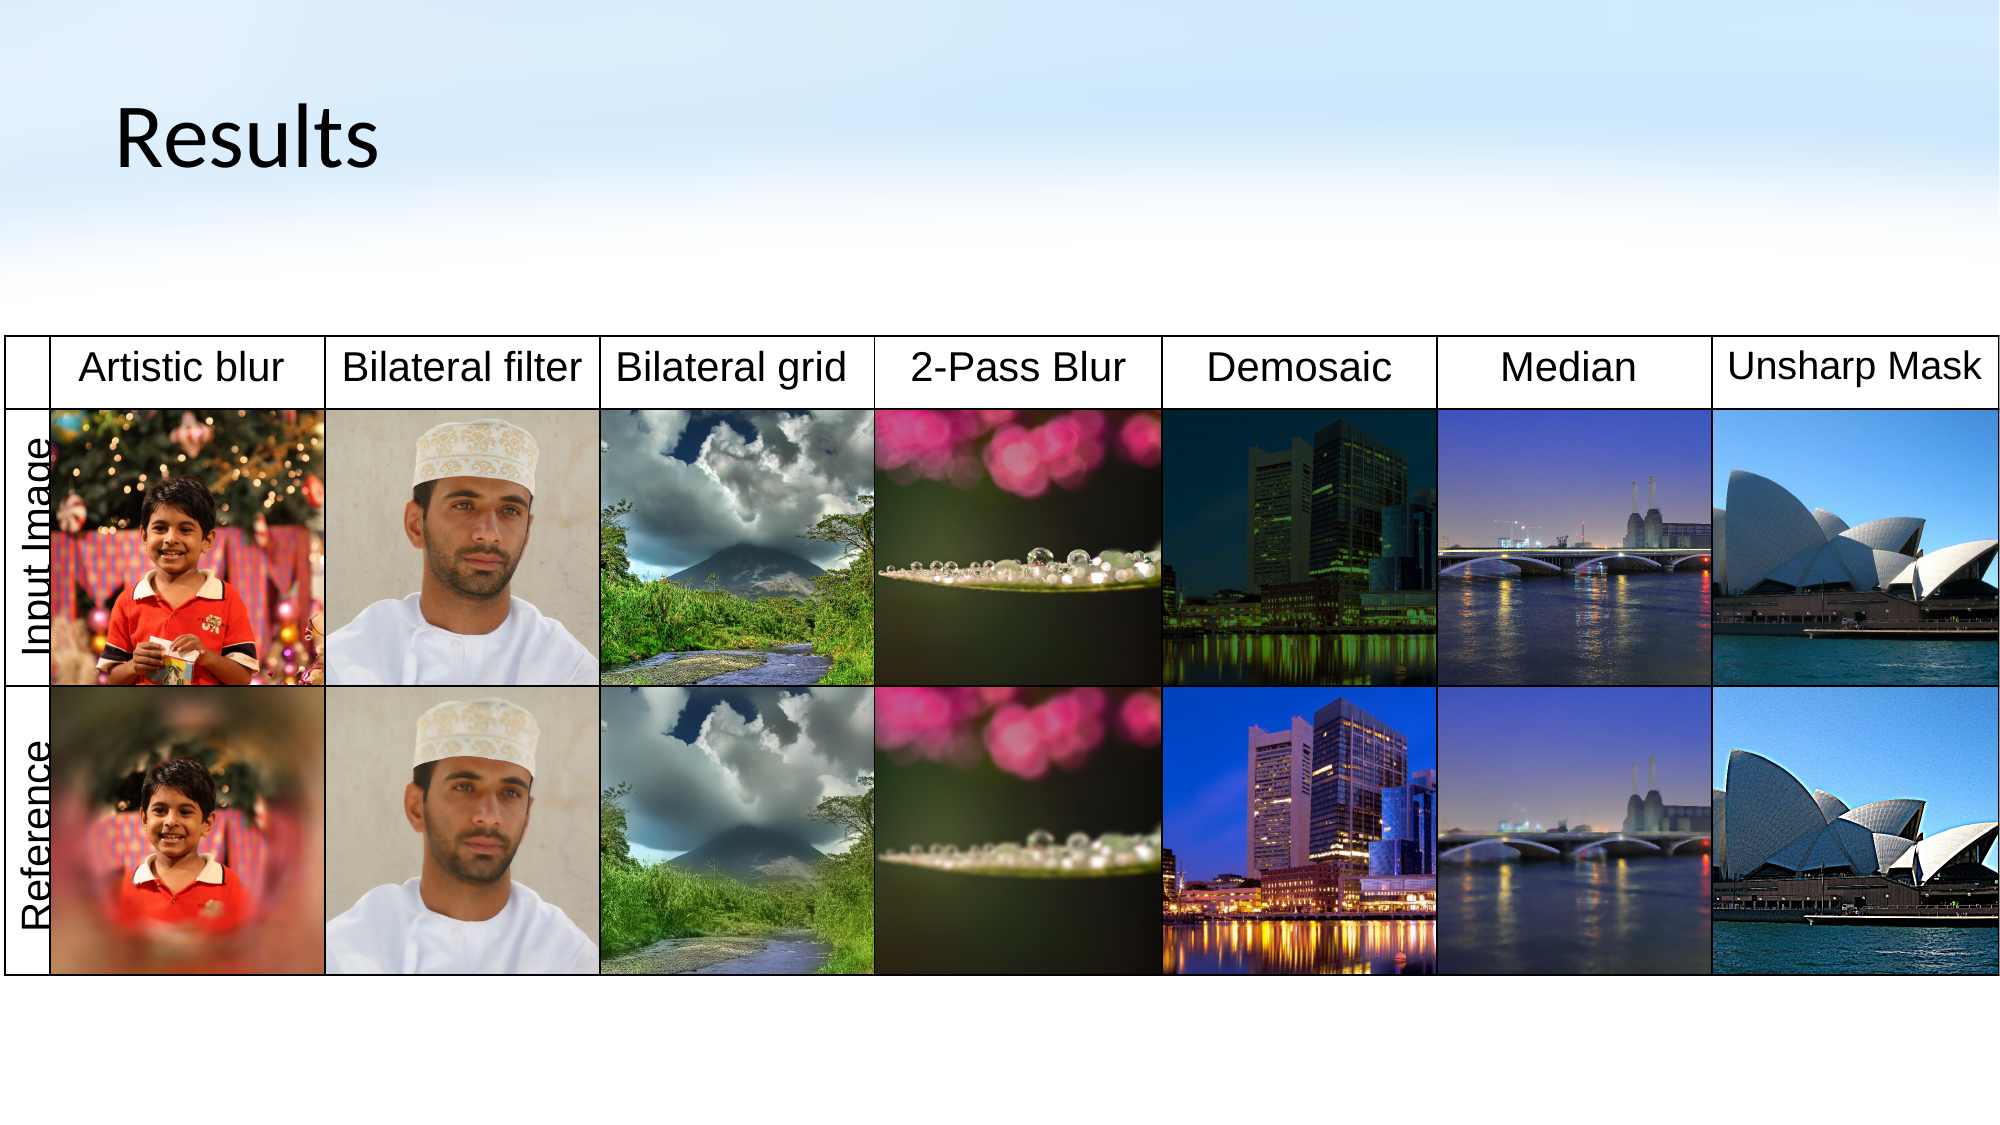

# Results
|  | Artistic blur | Bilateral filter | Bilateral grid | 2-Pass Blur | Demosaic | Median | Unsharp Mask |
| --- | --- | --- | --- | --- | --- | --- | --- |
| Input Image |  |  |  |  |  |  |  |
| Reference |  |  |  |  |  |  |  |